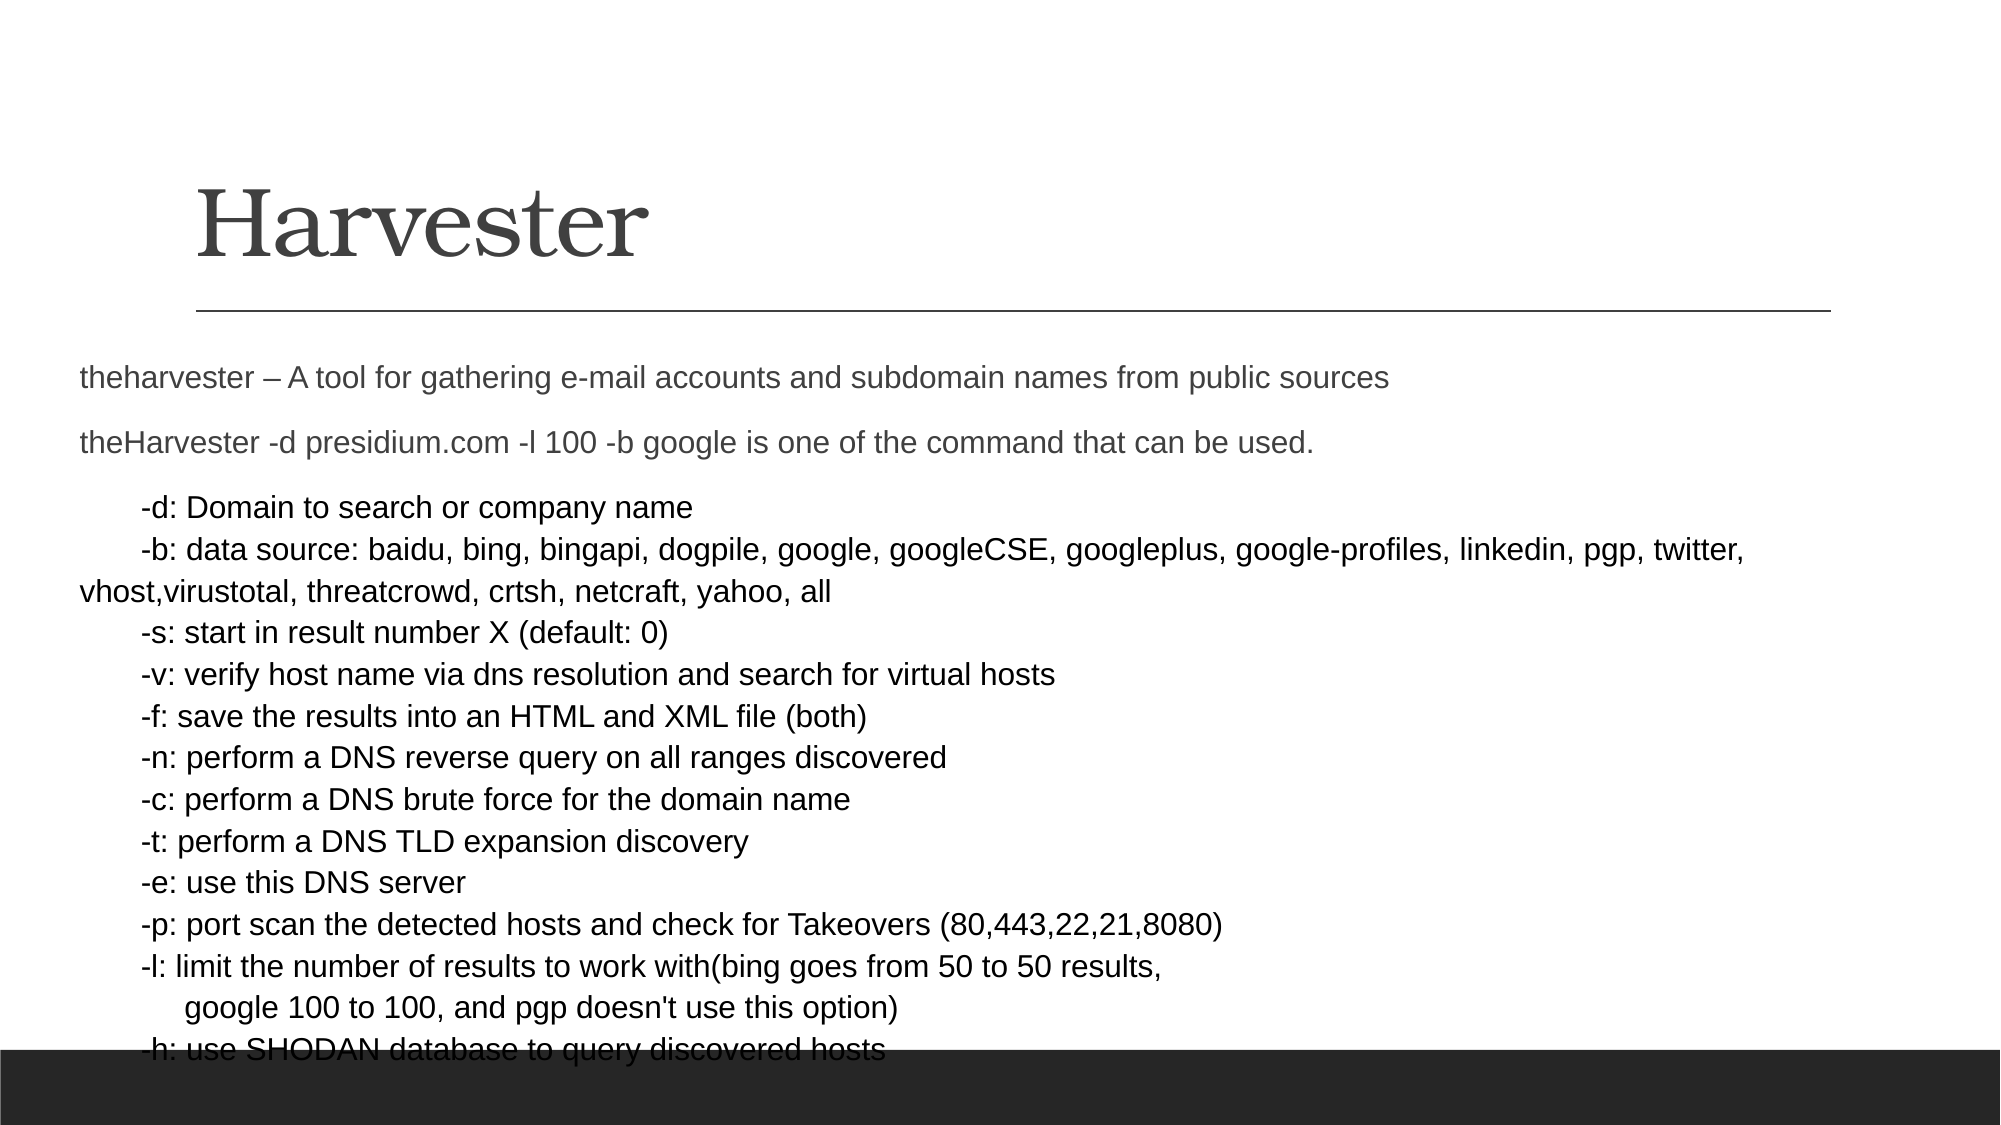

# Harvester
theharvester – A tool for gathering e-mail accounts and subdomain names from public sources
theHarvester -d presidium.com -l 100 -b google is one of the command that can be used.
       -d: Domain to search or company name
       -b: data source: baidu, bing, bingapi, dogpile, google, googleCSE, googleplus, google-profiles, linkedin, pgp, twitter, vhost,virustotal, threatcrowd, crtsh, netcraft, yahoo, all
       -s: start in result number X (default: 0)
       -v: verify host name via dns resolution and search for virtual hosts
       -f: save the results into an HTML and XML file (both)
       -n: perform a DNS reverse query on all ranges discovered
       -c: perform a DNS brute force for the domain name
       -t: perform a DNS TLD expansion discovery
       -e: use this DNS server
       -p: port scan the detected hosts and check for Takeovers (80,443,22,21,8080)
       -l: limit the number of results to work with(bing goes from 50 to 50 results,
            google 100 to 100, and pgp doesn't use this option)
       -h: use SHODAN database to query discovered hosts